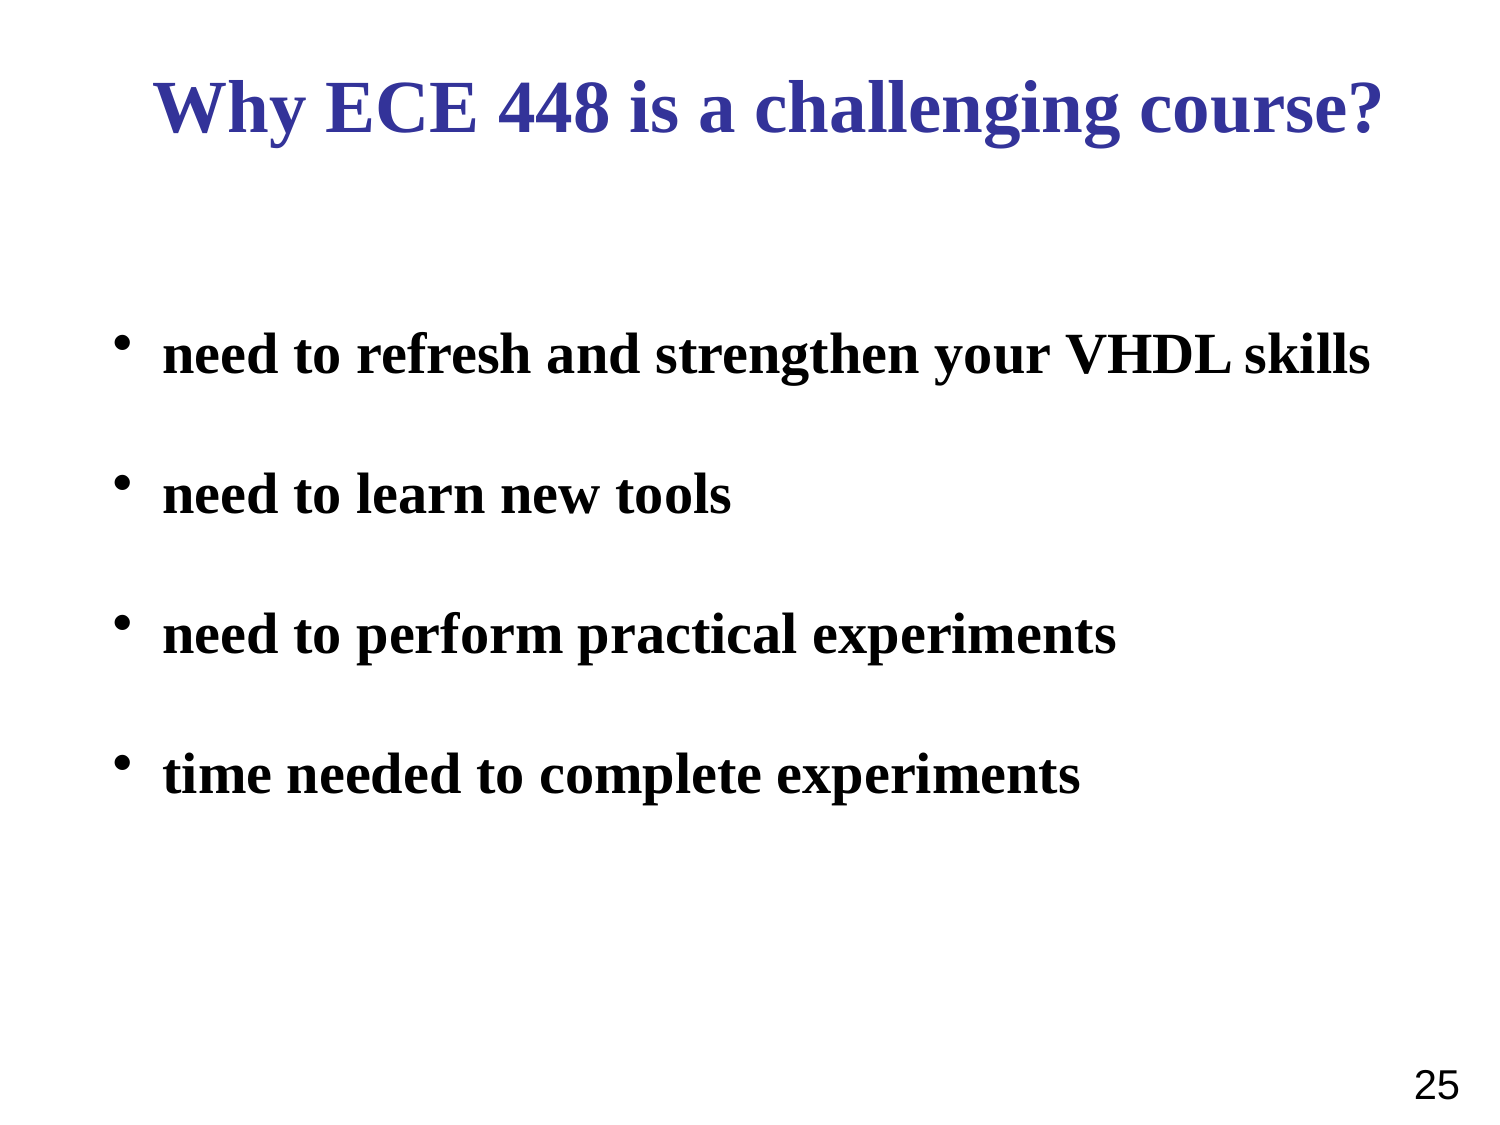

Why ECE 448 is a challenging course?

 need to refresh and strengthen your VHDL skills

 need to learn new tools

 need to perform practical experiments

 time needed to complete experiments

25